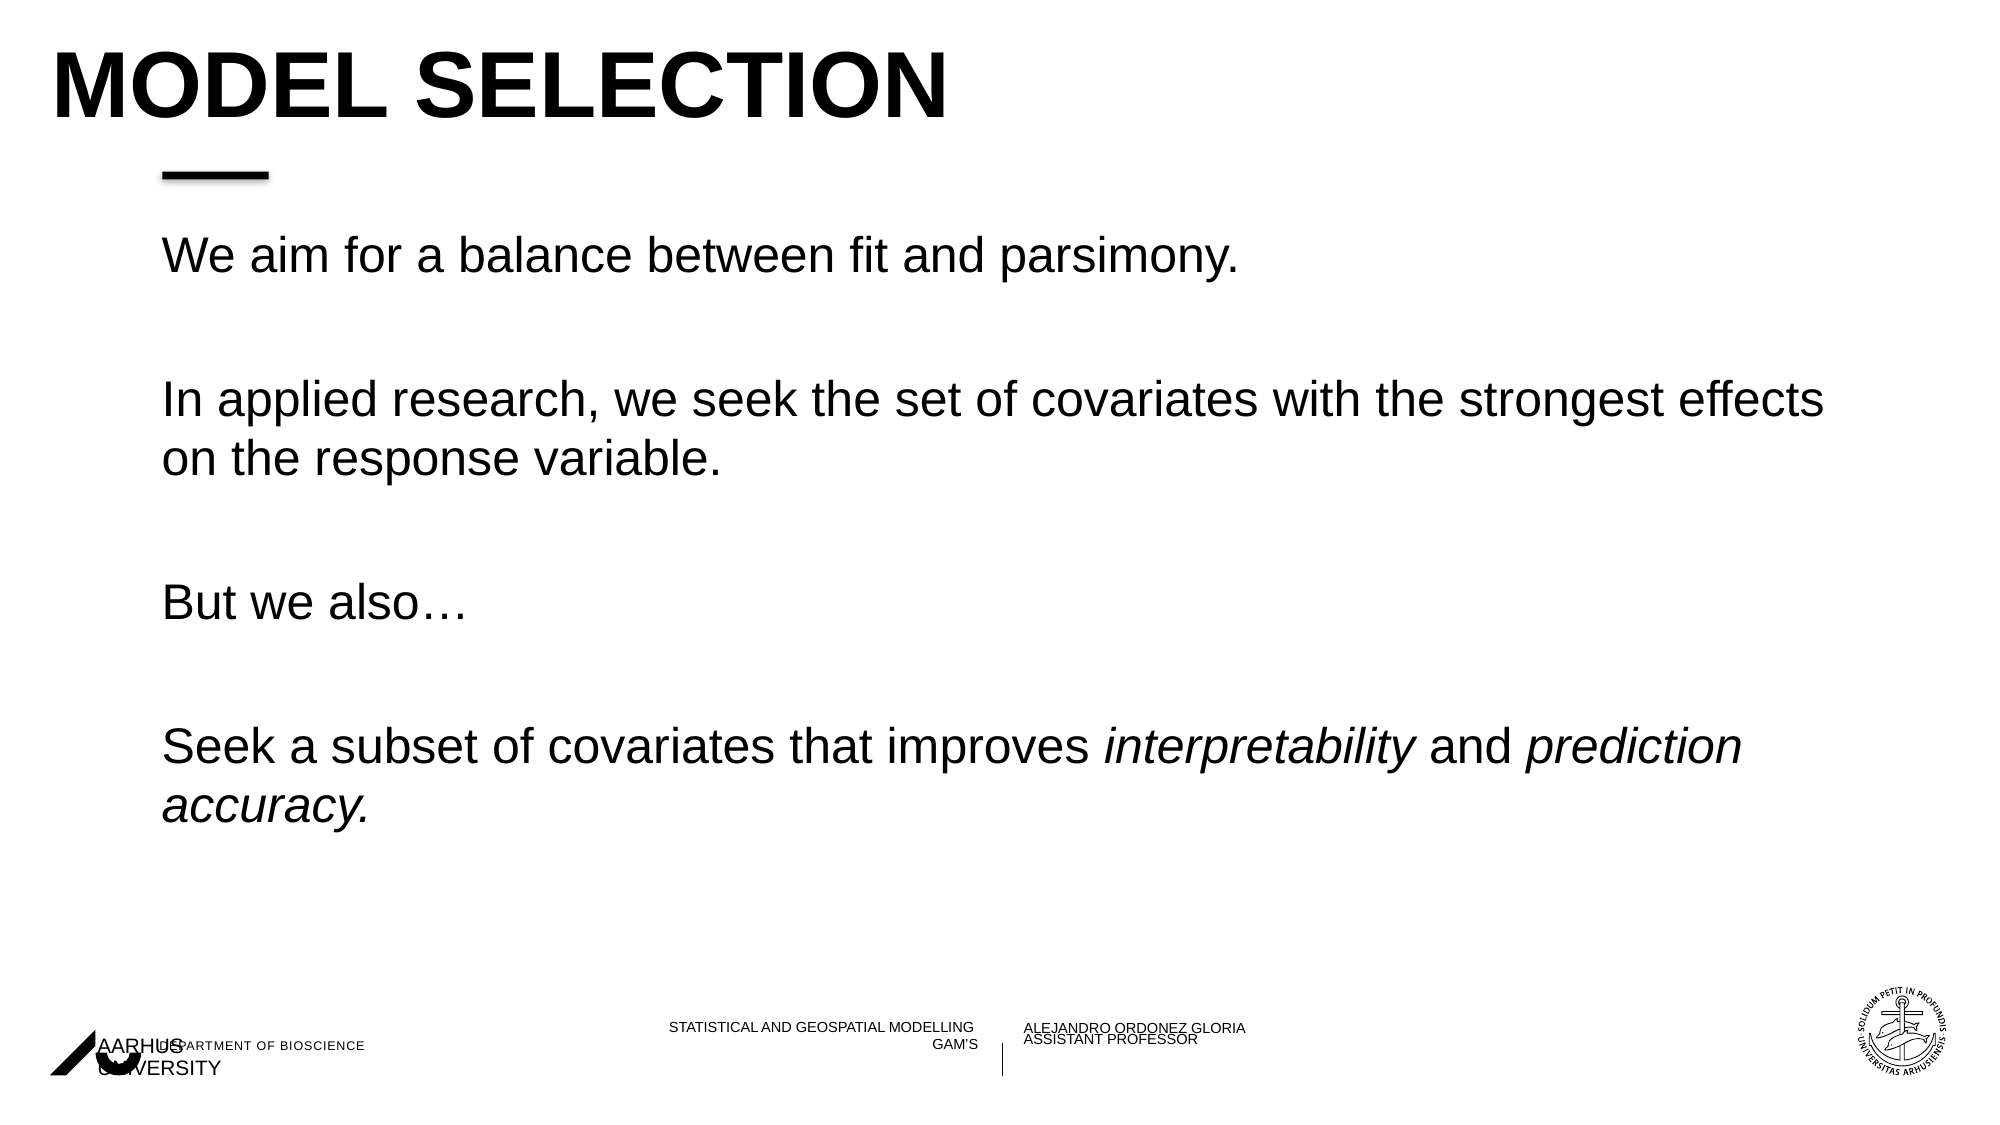

# Model selection
We aim for a balance between fit and parsimony.

​In applied research, we seek the set of covariates with the strongest effects on the response variable.

But we also…

Seek a subset of covariates that improves interpretability and prediction accuracy.